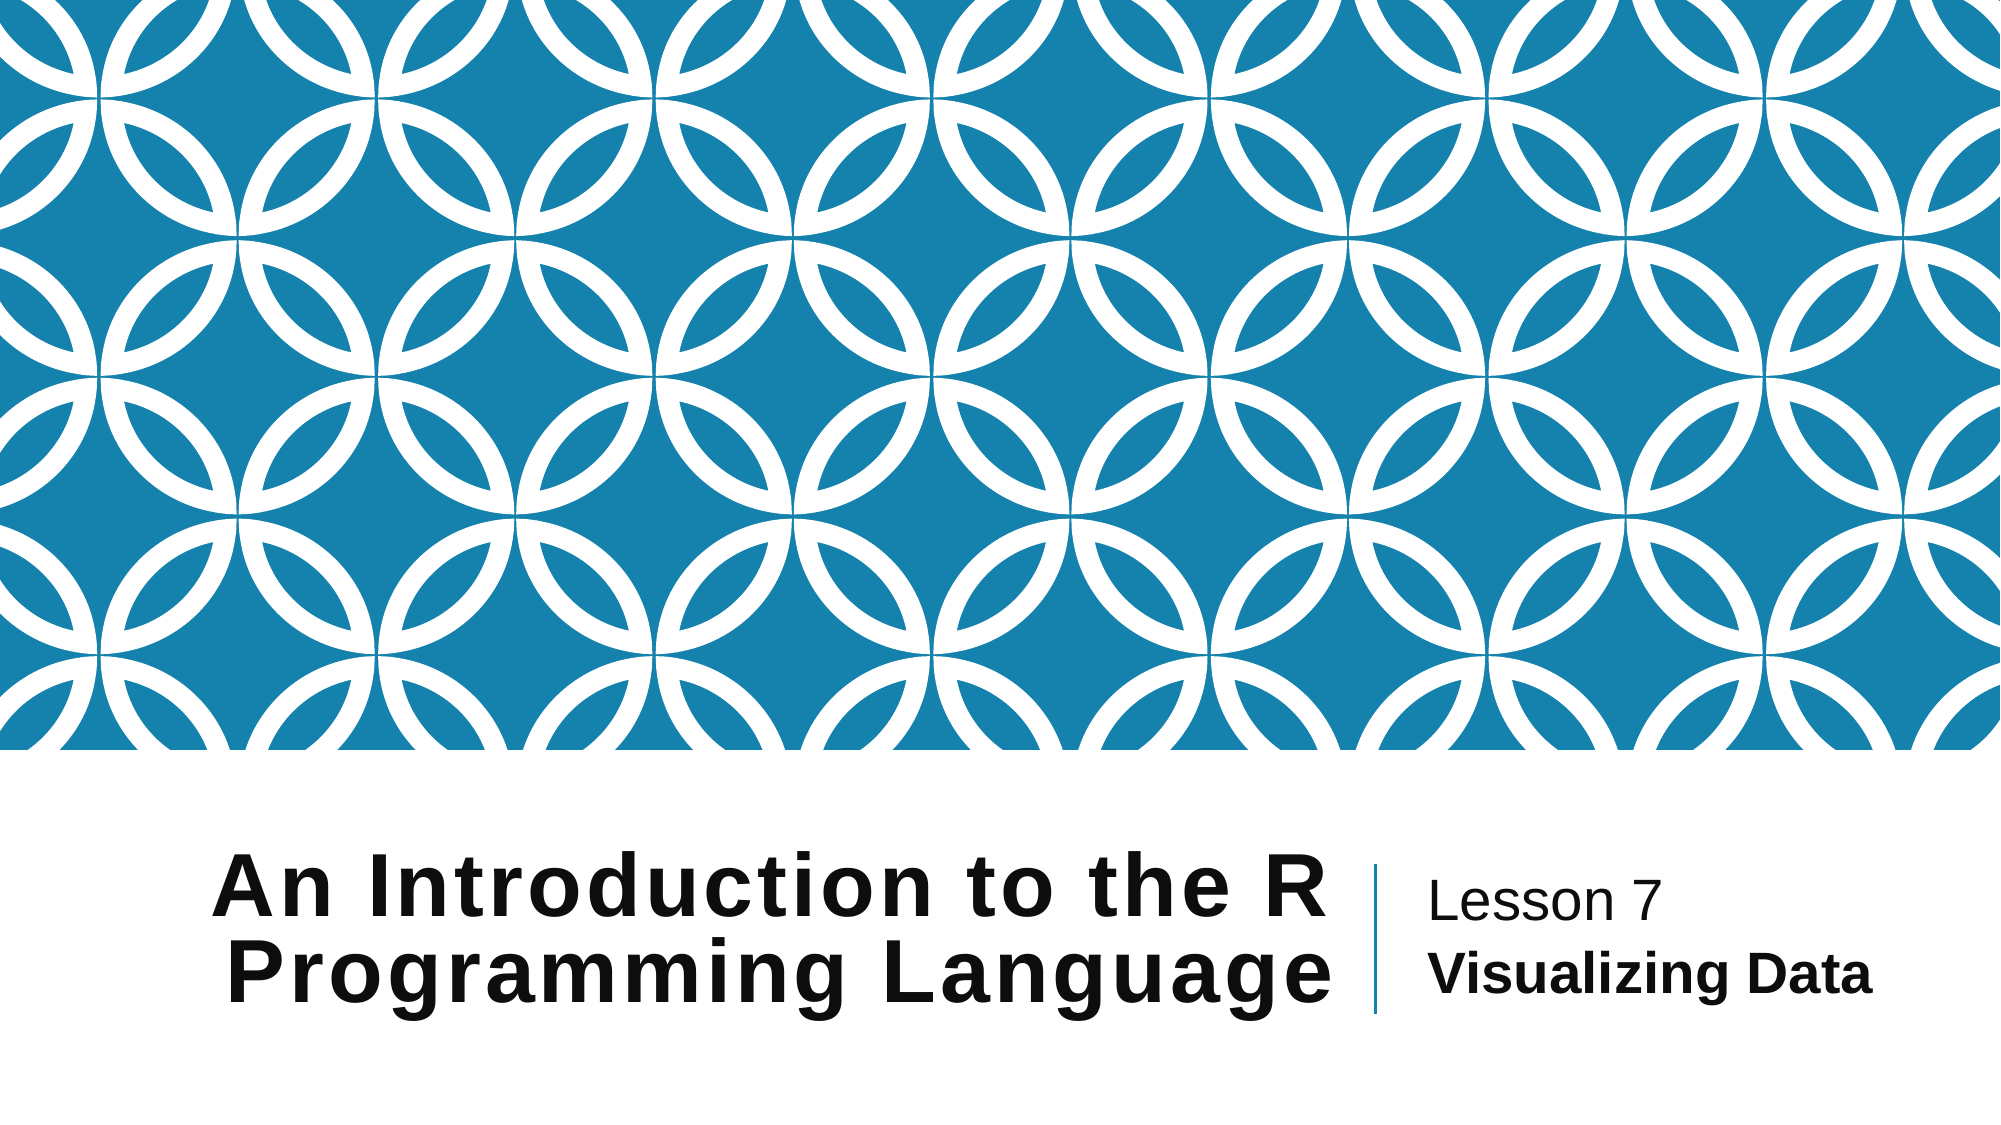

# An Introduction to the R Programming Language
Lesson 7
Visualizing Data